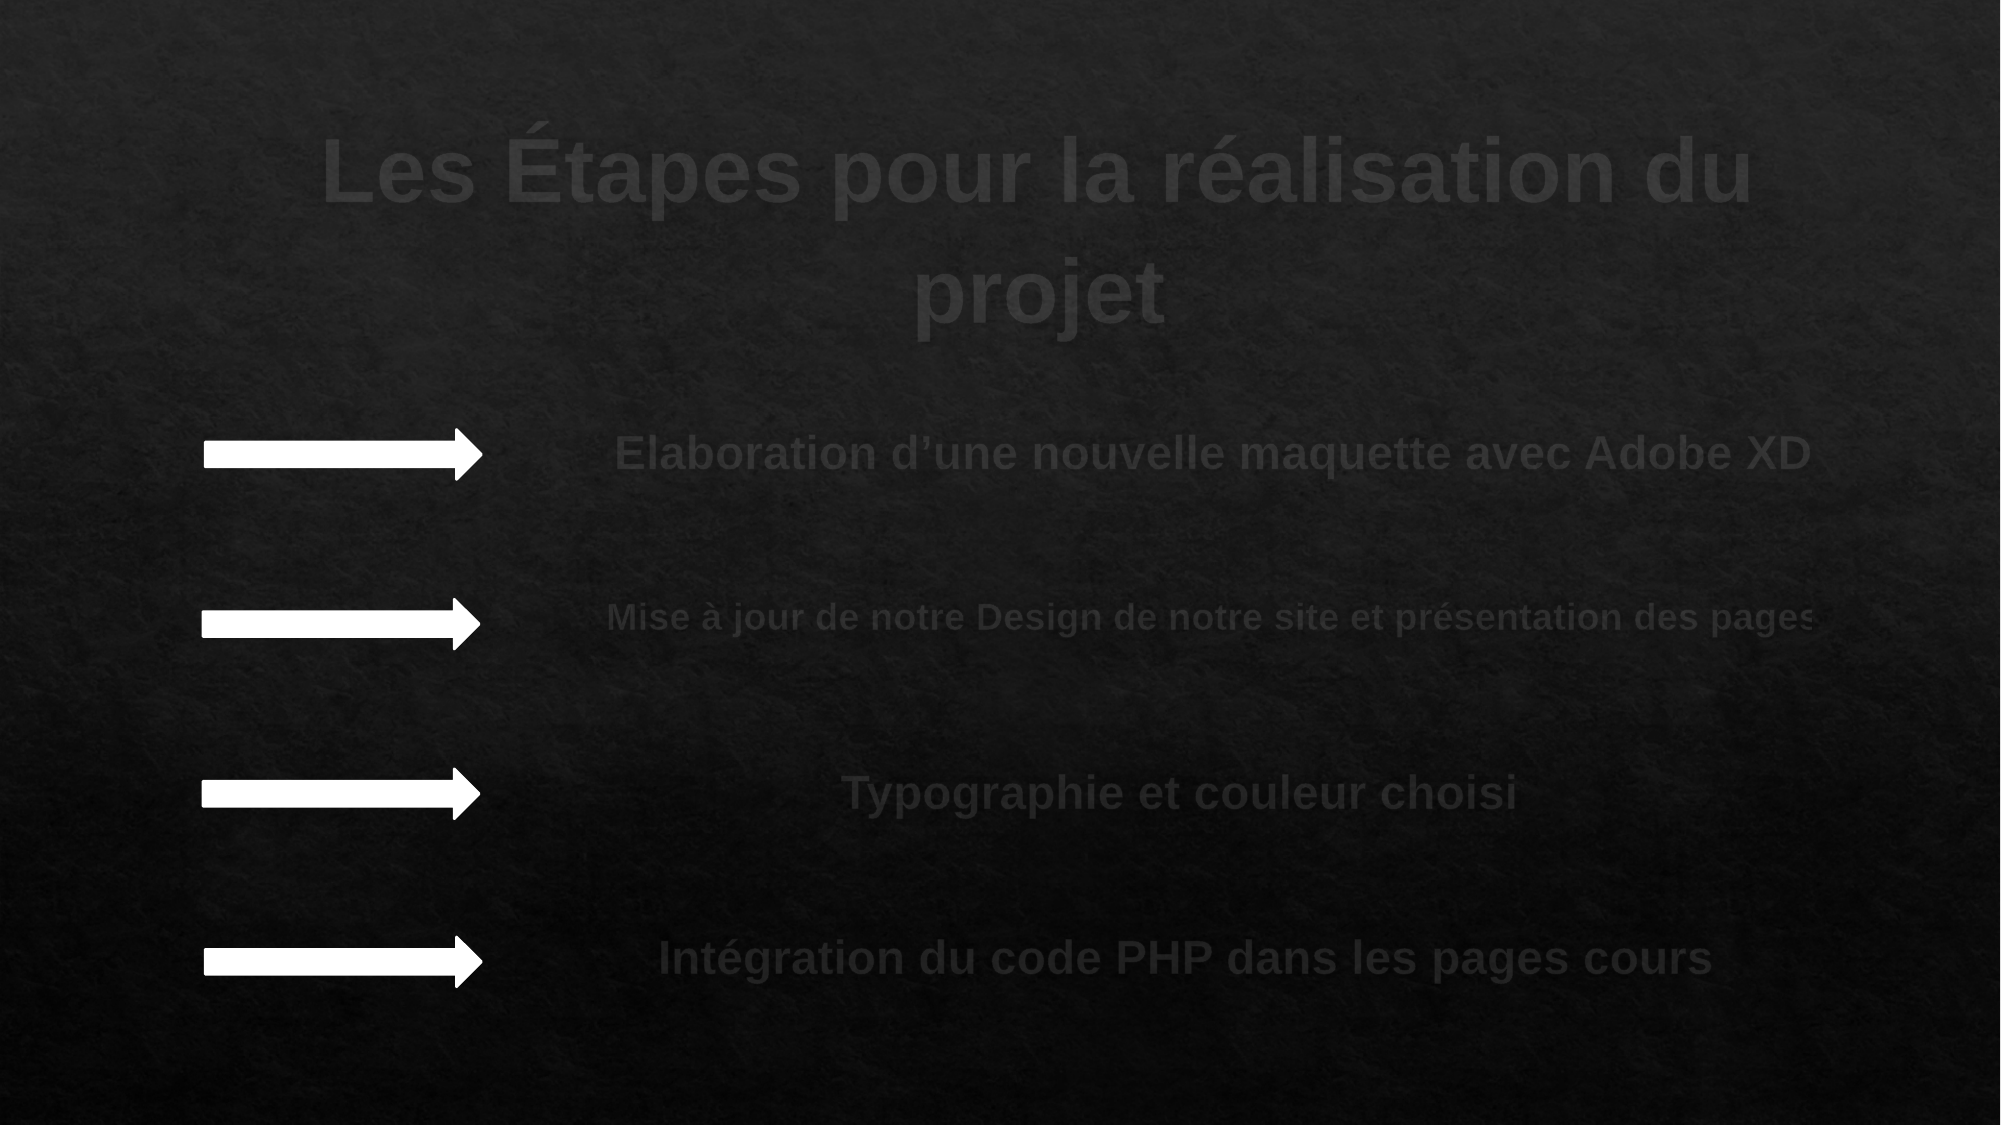

Les Étapes pour la réalisation du projet
Elaboration d’une nouvelle maquette avec Adobe XD

Mise à jour de notre Design de notre site et présentation des pages

Typographie et couleur choisi

Intégration du code PHP dans les pages cours